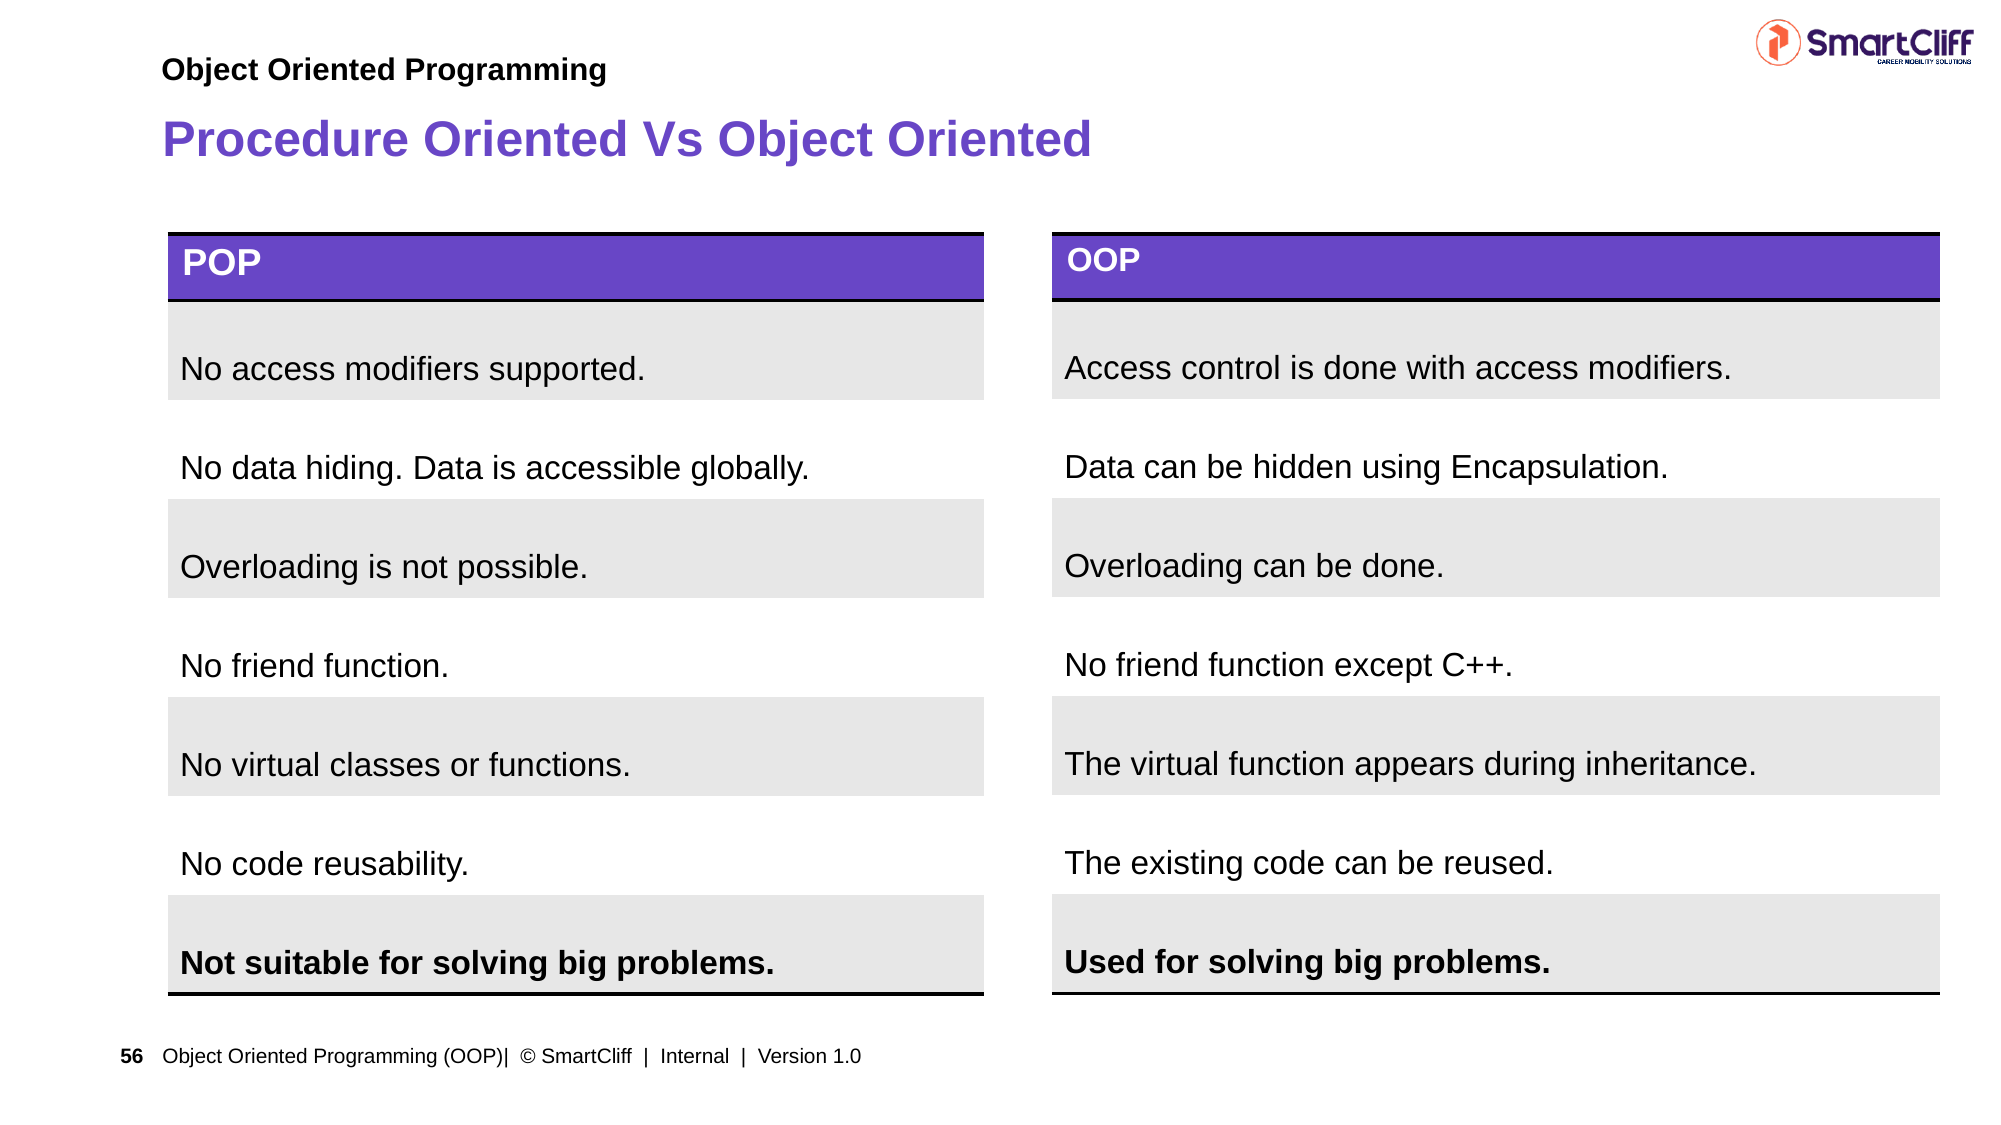

Object Oriented Programming
# Procedure Oriented Vs Object Oriented
| POP |
| --- |
| No access modifiers supported. |
| No data hiding. Data is accessible globally. |
| Overloading is not possible. |
| No friend function. |
| No virtual classes or functions. |
| No code reusability. |
| Not suitable for solving big problems. |
| OOP |
| --- |
| Access control is done with access modifiers. |
| Data can be hidden using Encapsulation. |
| Overloading can be done. |
| No friend function except C++. |
| The virtual function appears during inheritance. |
| The existing code can be reused. |
| Used for solving big problems. |
Object Oriented Programming (OOP)|  © SmartCliff  |  Internal  |  Version 1.0
56